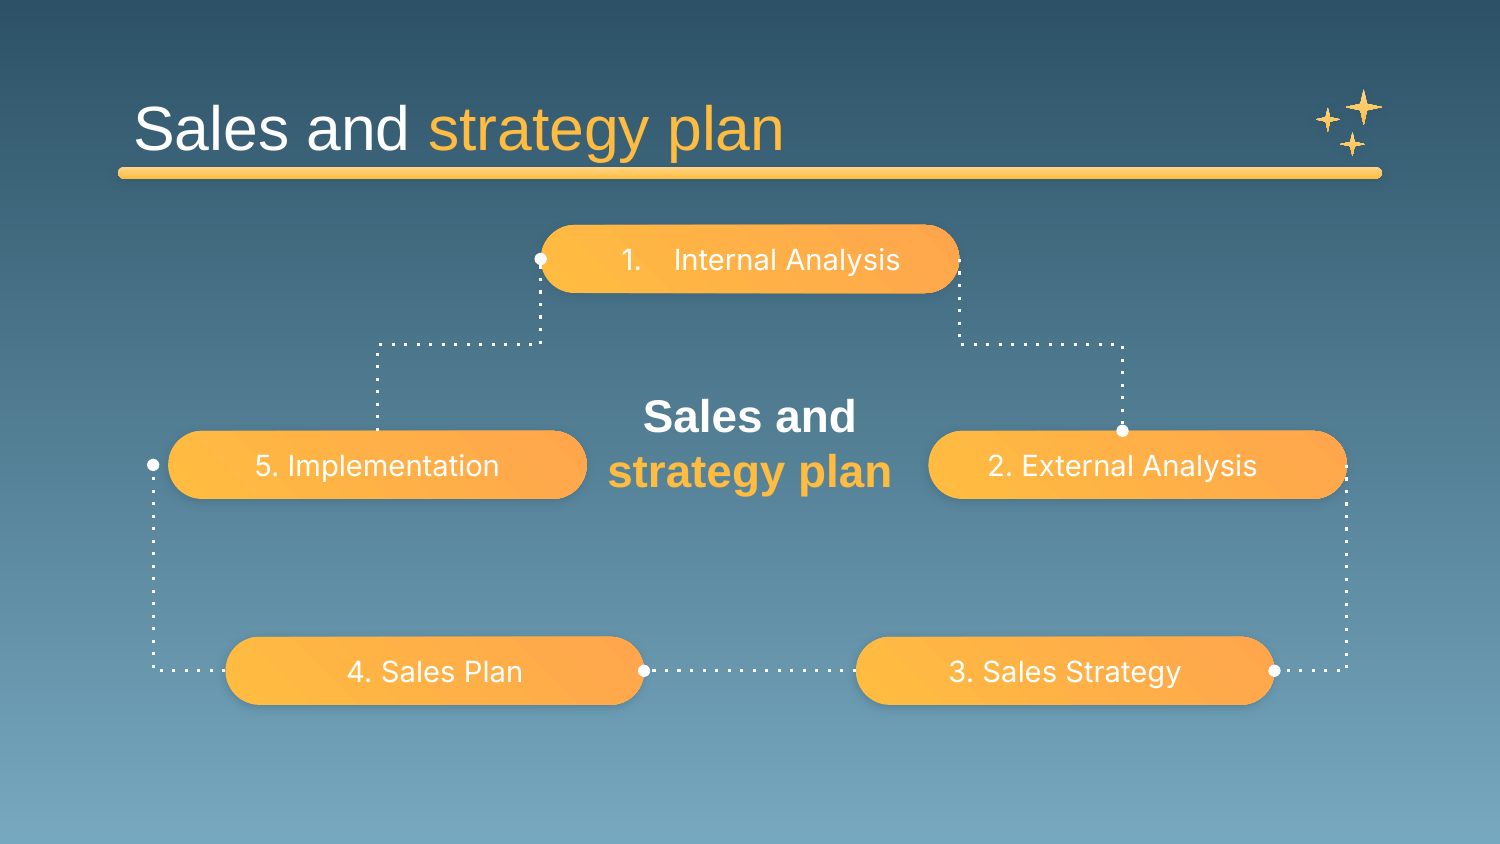

# Sales and strategy plan

Internal Analysis
Sales and strategy plan

5. Implementation
2. External Analysis

4. Sales Plan
3. Sales Strategy